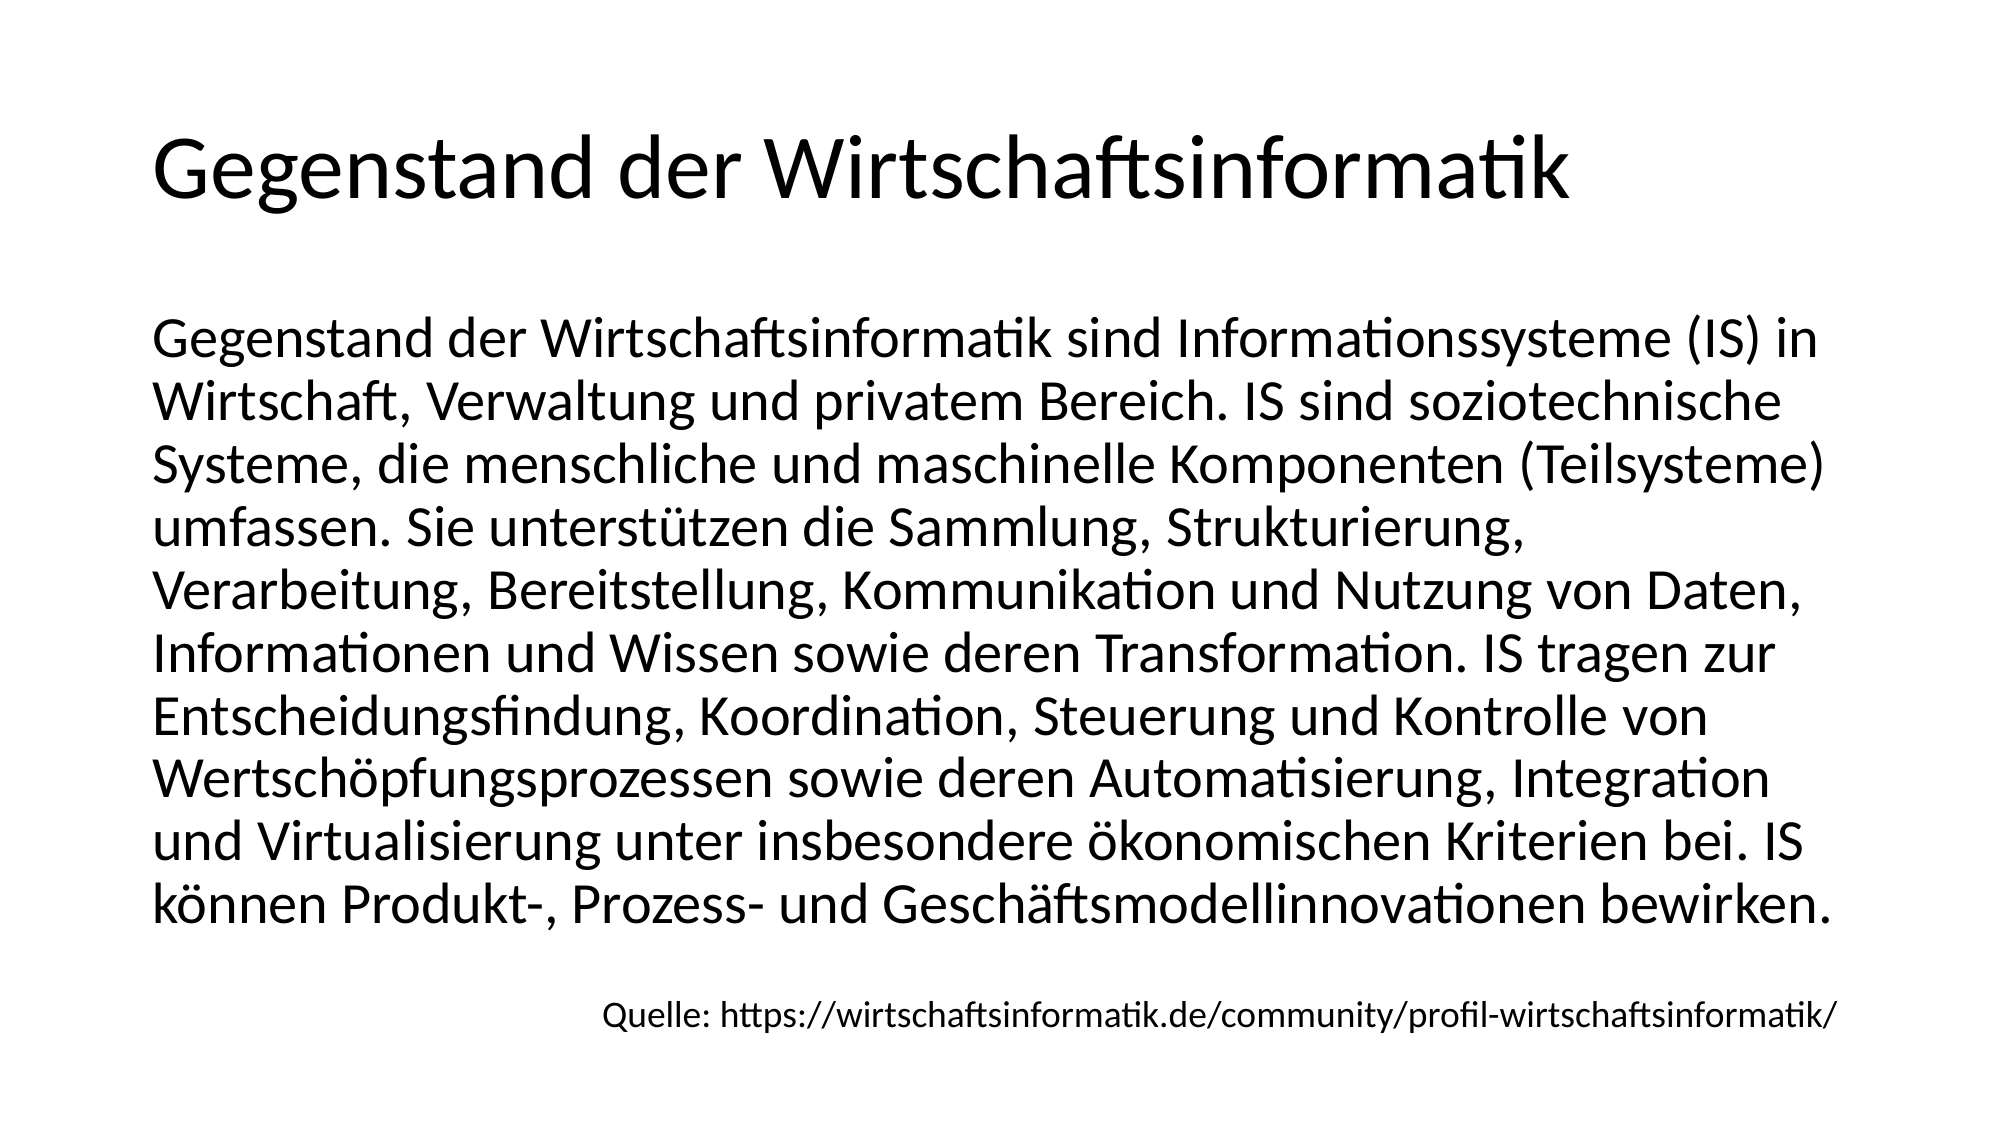

# Gegenstand der Wirtschaftsinformatik
Gegenstand der Wirtschaftsinformatik sind Informationssysteme (IS) in Wirtschaft, Verwaltung und privatem Bereich. IS sind soziotechnische Systeme, die menschliche und maschinelle Komponenten (Teilsysteme) umfassen. Sie unterstützen die Sammlung, Strukturierung, Verarbeitung, Bereitstellung, Kommunikation und Nutzung von Daten, Informationen und Wissen sowie deren Transformation. IS tragen zur Entscheidungsfindung, Koordination, Steuerung und Kontrolle von Wertschöpfungsprozessen sowie deren Automatisierung, Integration und Virtualisierung unter insbesondere ökonomischen Kriterien bei. IS können Produkt-, Prozess- und Geschäftsmodellinnovationen bewirken.
Quelle: https://wirtschaftsinformatik.de/community/profil-wirtschaftsinformatik/